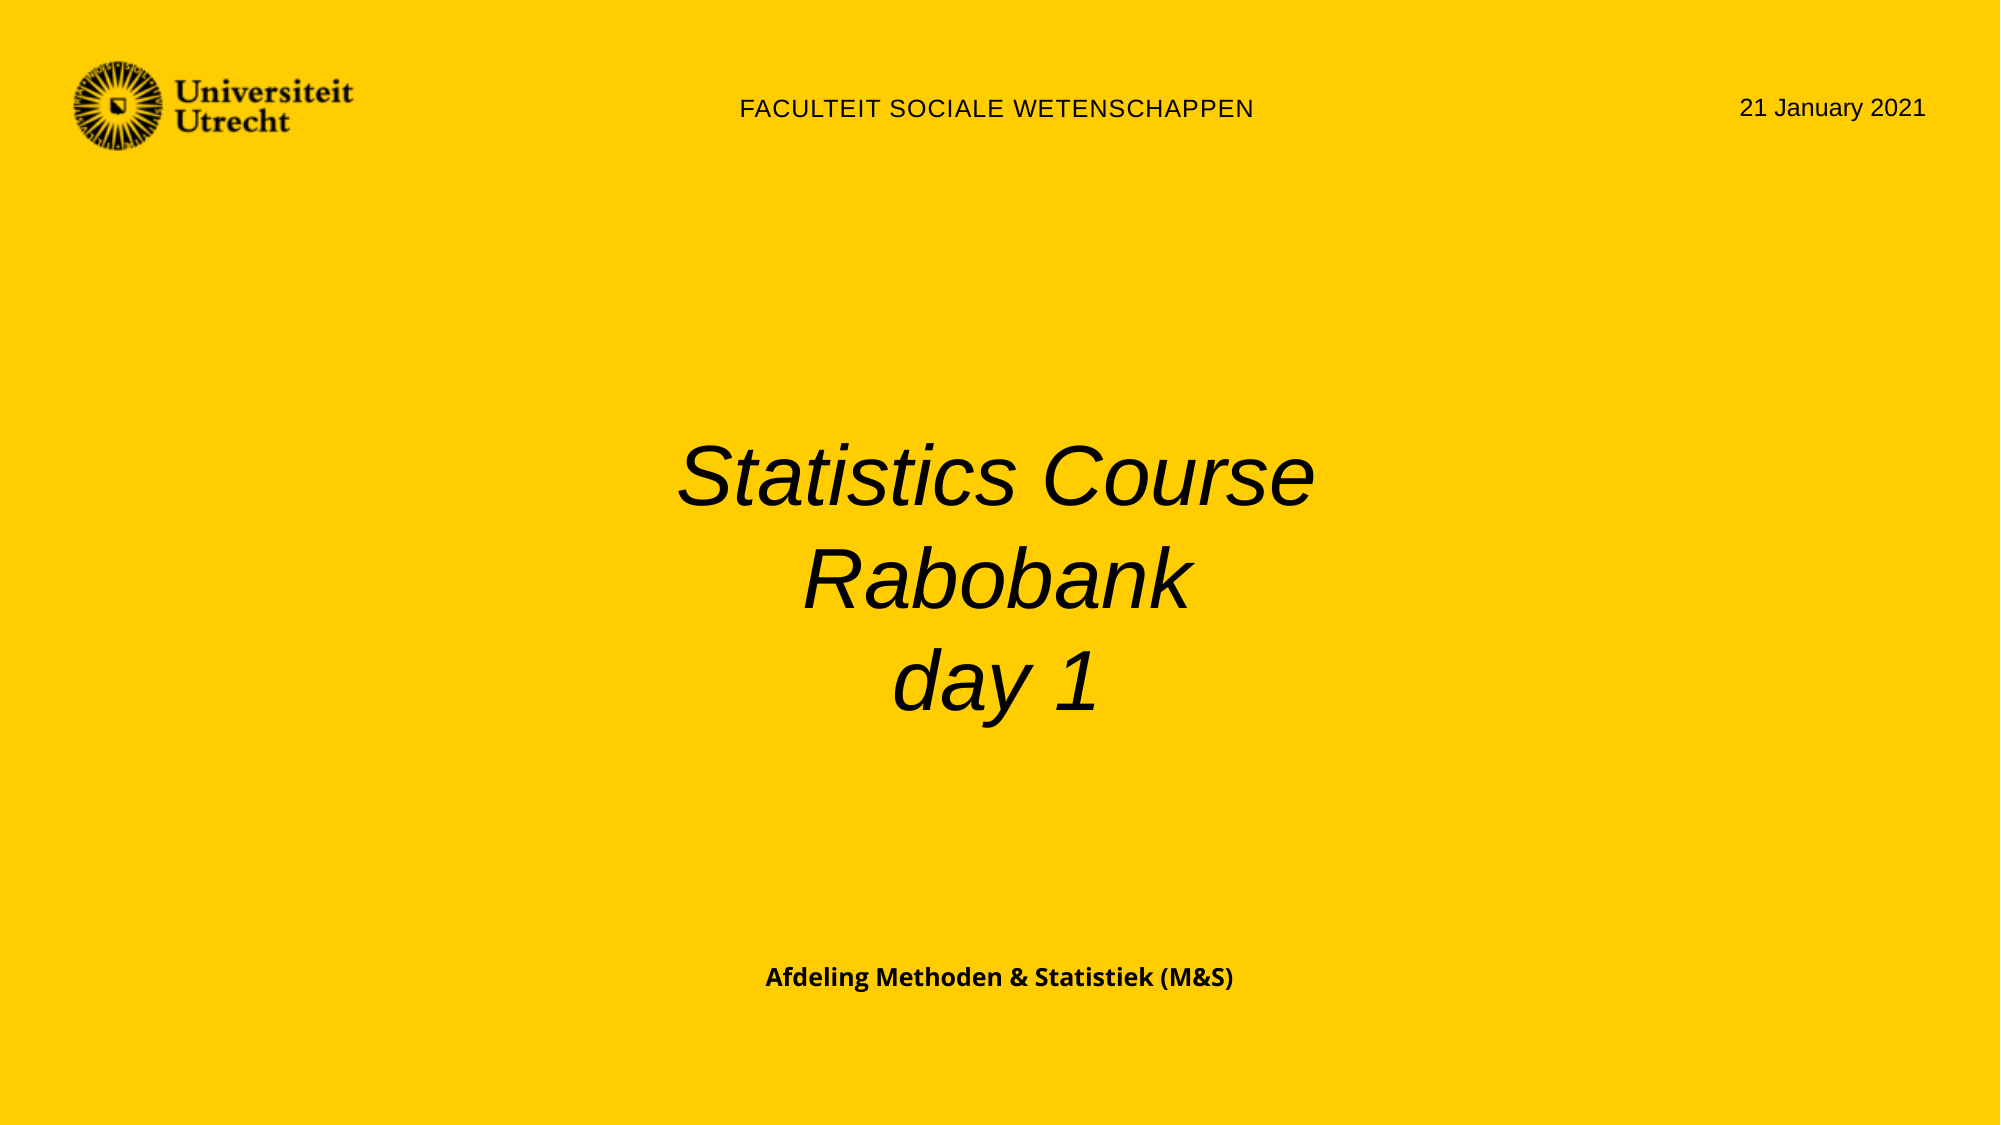

Faculteit sociale wetenschappen
21 January 2021
# Statistics Course Rabobank day 1
Afdeling Methoden & Statistiek (M&S)